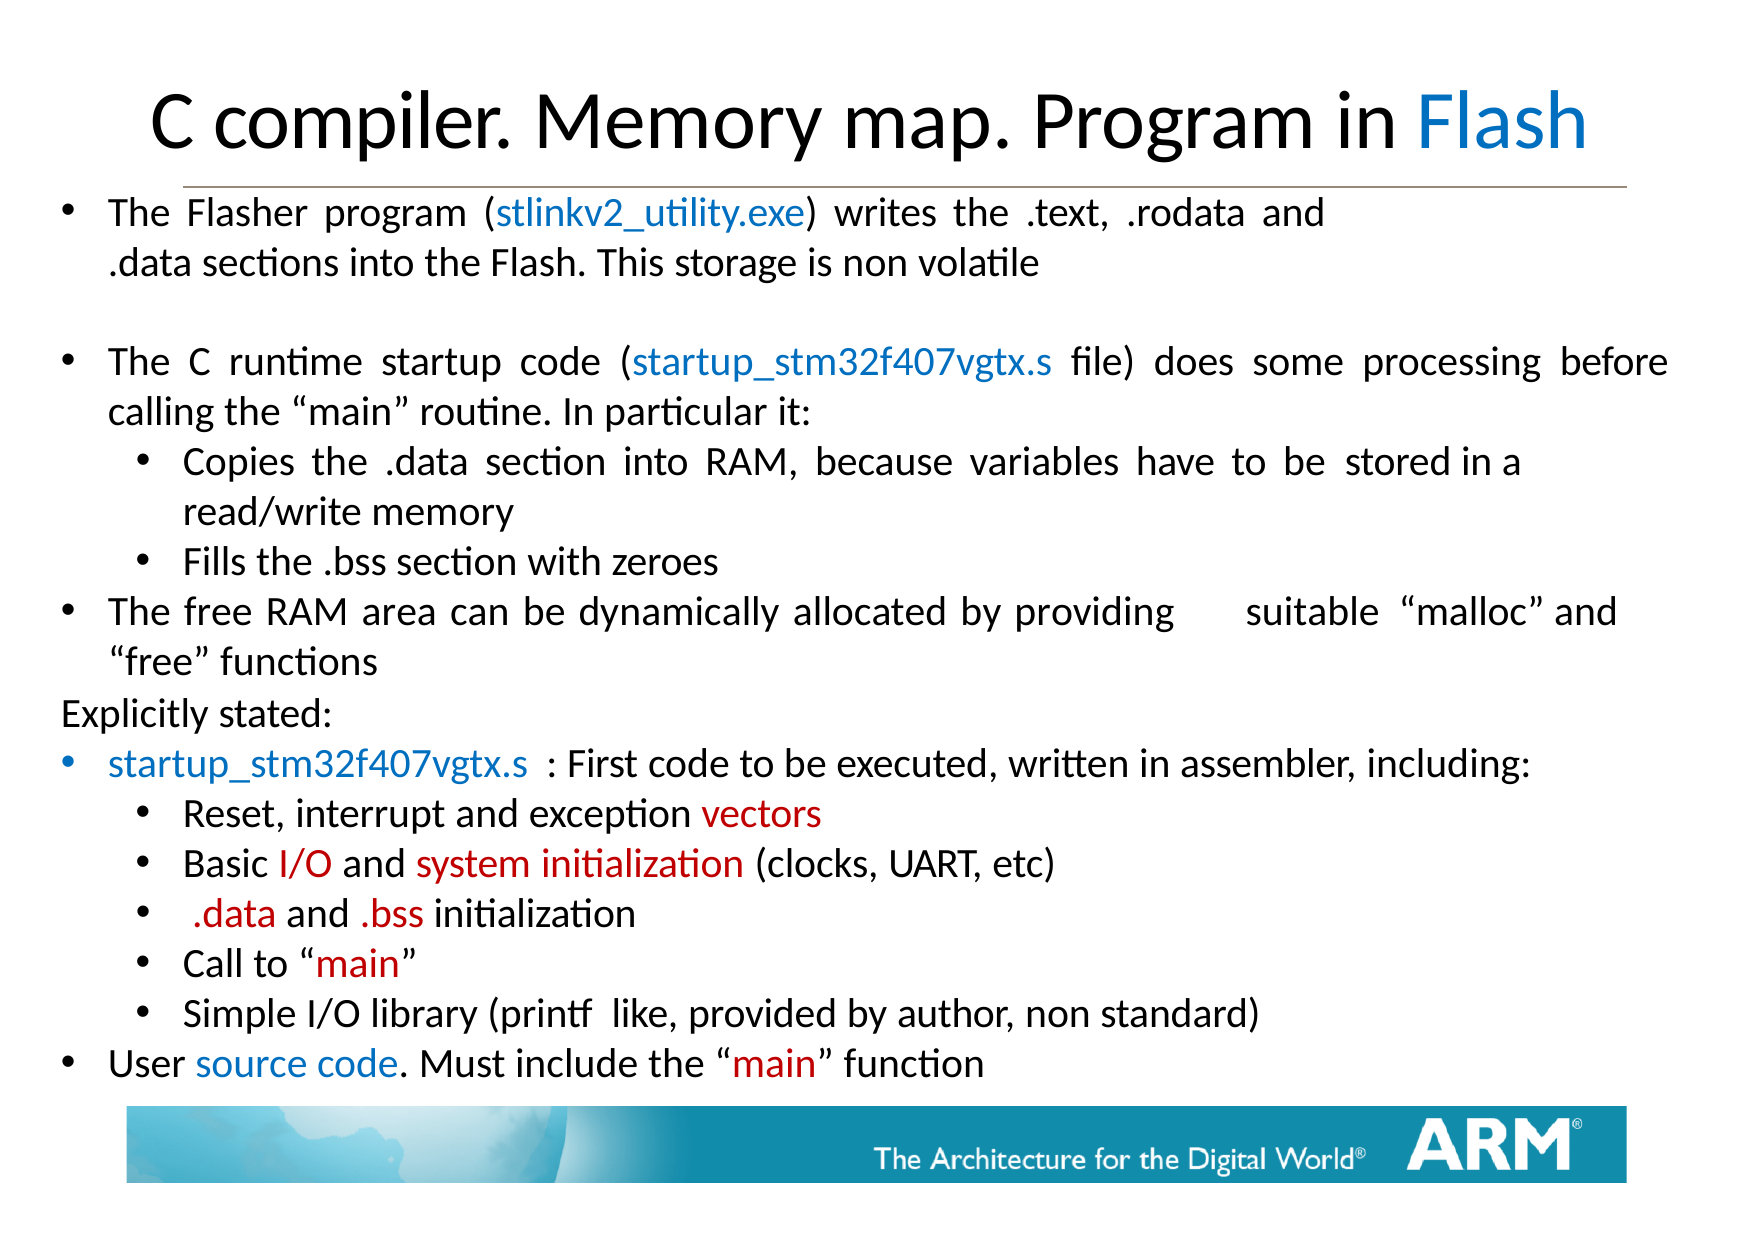

# C compiler. Memory map. Program in Flash
The Flasher program (stlinkv2_utility.exe) writes the .text, .rodata and
.data sections into the Flash. This storage is non volatile

The C runtime startup code (startup_stm32f407vgtx.s file) does some processing before  calling the “main” routine. In particular it:
Copies the .data section into RAM, because variables have to be  stored in a read/write memory
Fills the .bss section with zeroes
The free RAM area can be dynamically allocated by providing	suitable  “malloc” and “free” functions
Explicitly stated:
startup_stm32f407vgtx.s : First code to be executed, written in assembler, including:
Reset, interrupt and exception vectors
Basic I/O and system initialization (clocks, UART, etc)
.data and .bss initialization
Call to “main”
Simple I/O library (printf like, provided by author, non standard)
User source code. Must include the “main” function